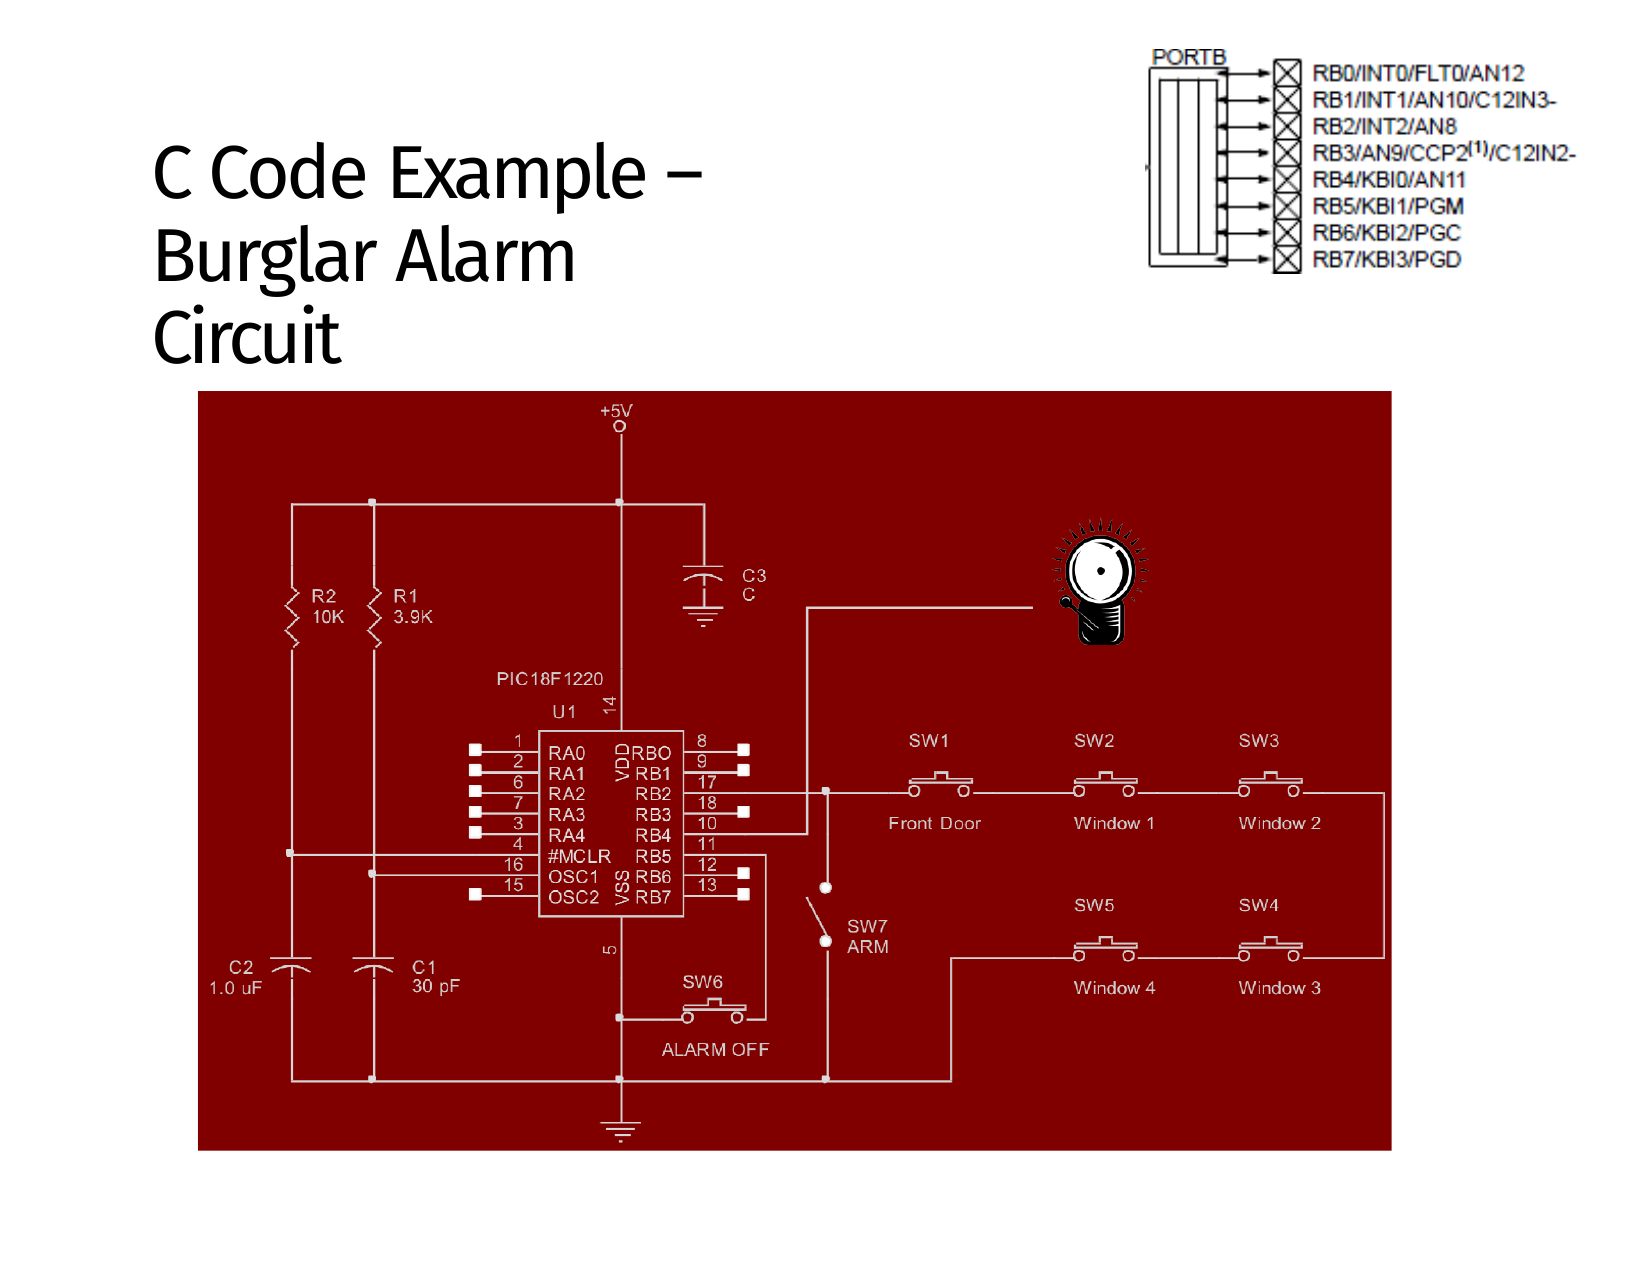

# C Code Example –  Burglar Alarm Circuit